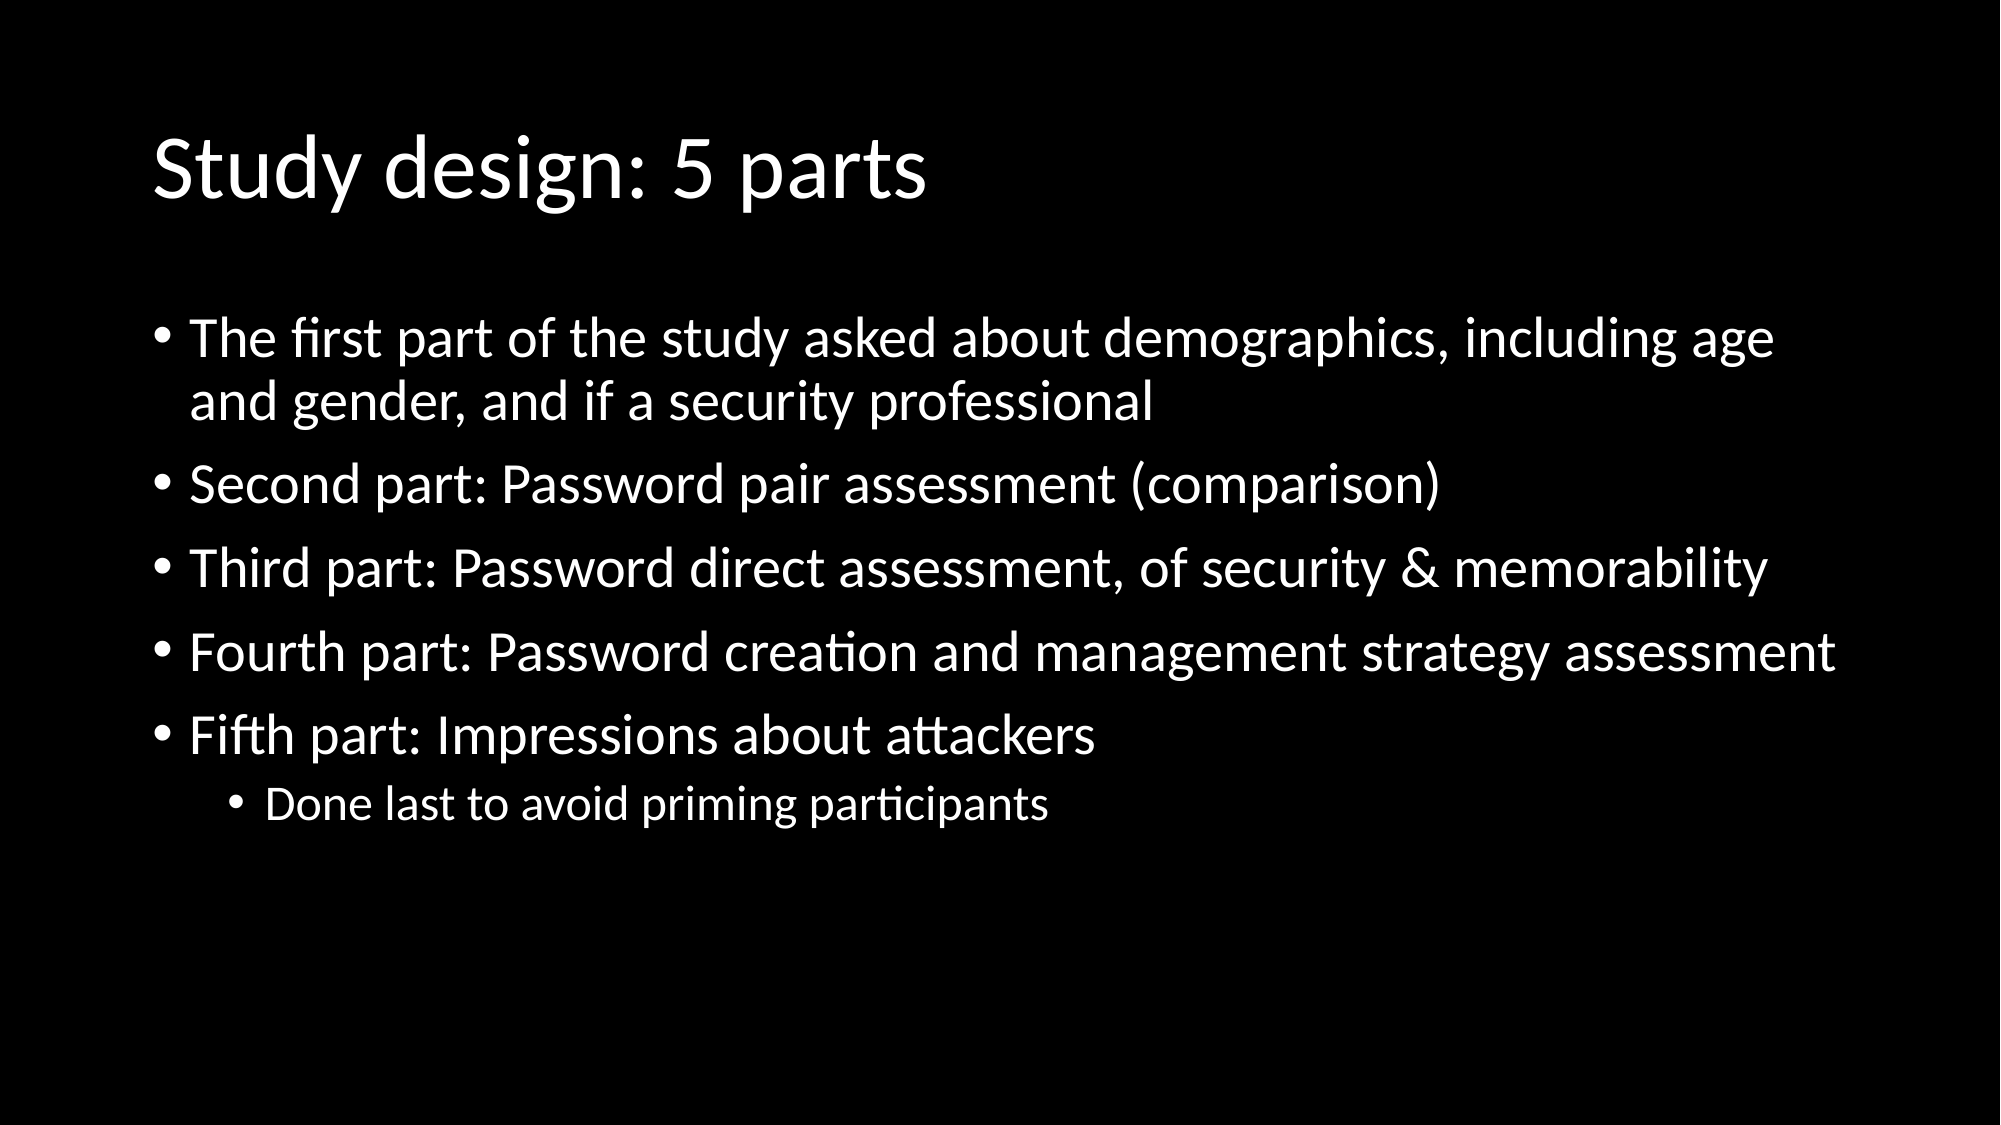

# Study design: 5 parts
The first part of the study asked about demographics, including age and gender, and if a security professional
Second part: Password pair assessment (comparison)
Third part: Password direct assessment, of security & memorability
Fourth part: Password creation and management strategy assessment
Fifth part: Impressions about attackers
Done last to avoid priming participants